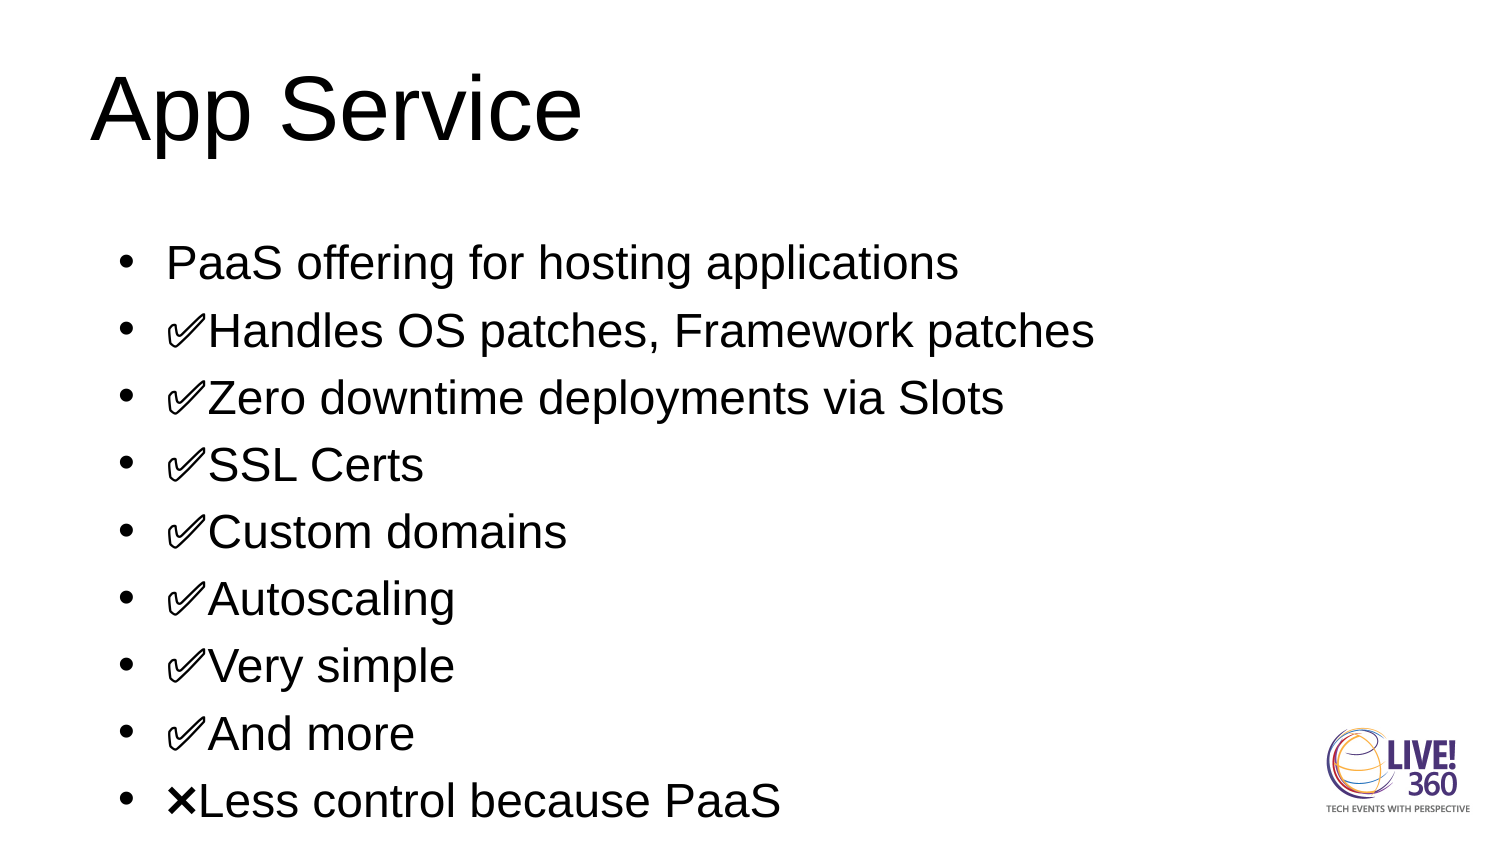

# App Service
PaaS offering for hosting applications
✅Handles OS patches, Framework patches
✅Zero downtime deployments via Slots
✅SSL Certs
✅Custom domains
✅Autoscaling
✅Very simple
✅And more
❌Less control because PaaS